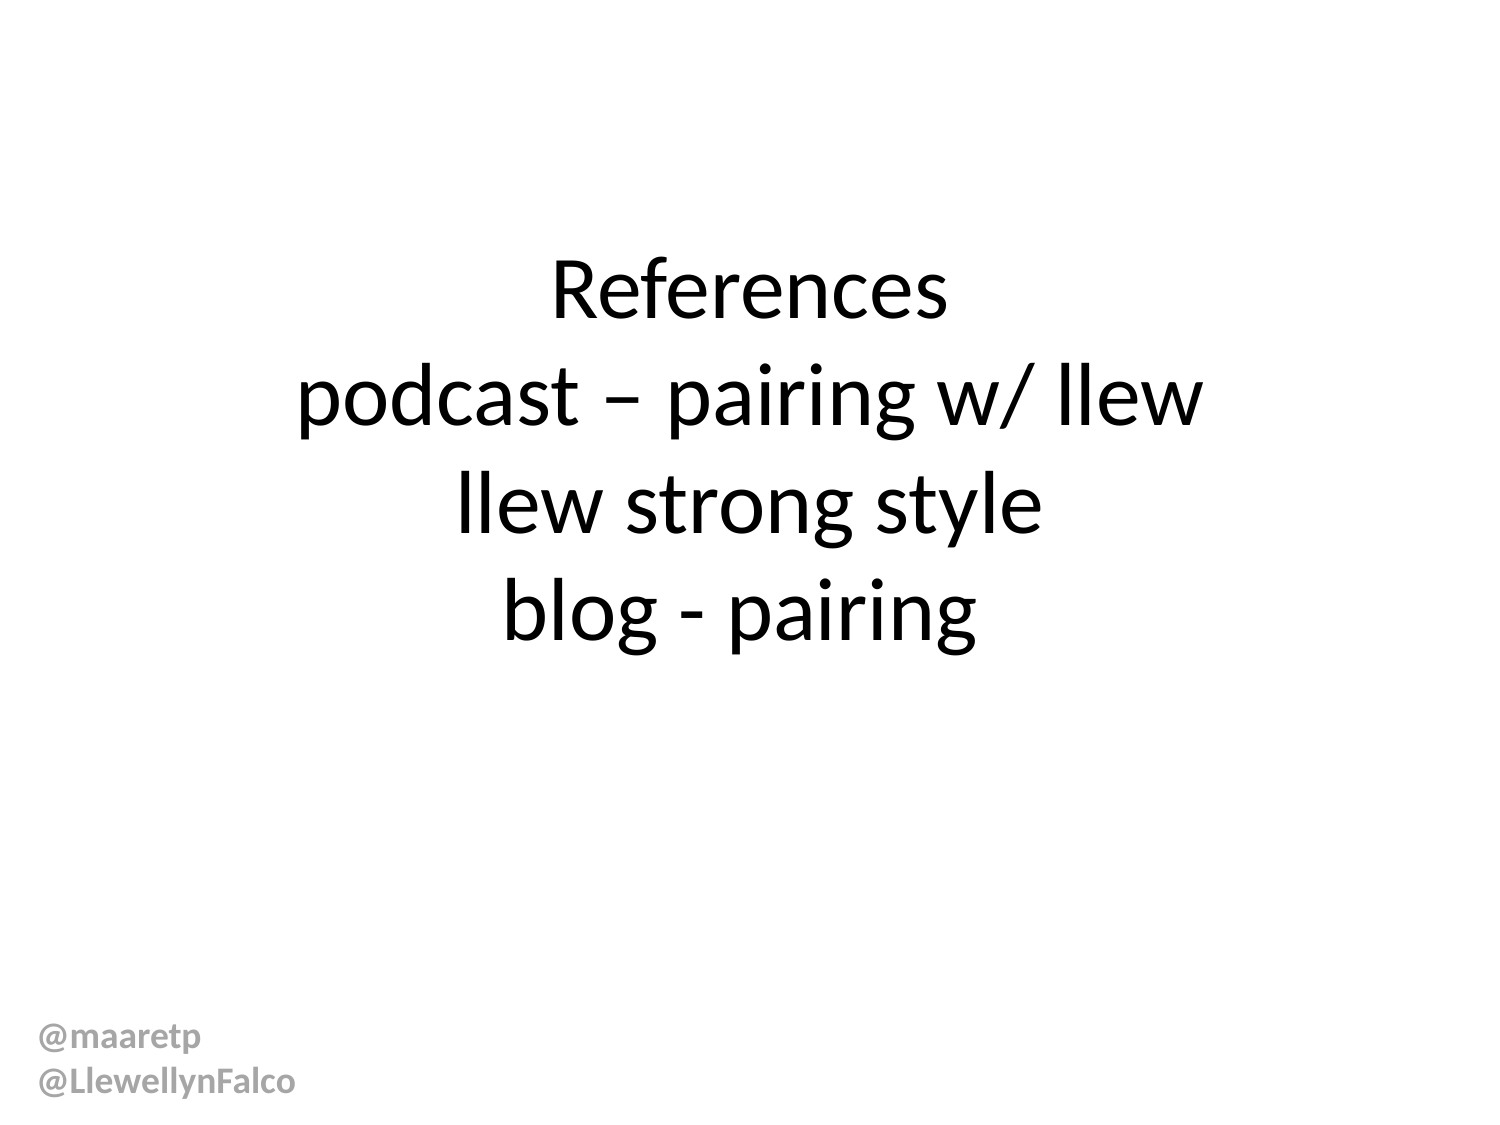

# References podcast – pairing w/ llew llew strong style blog - pairing